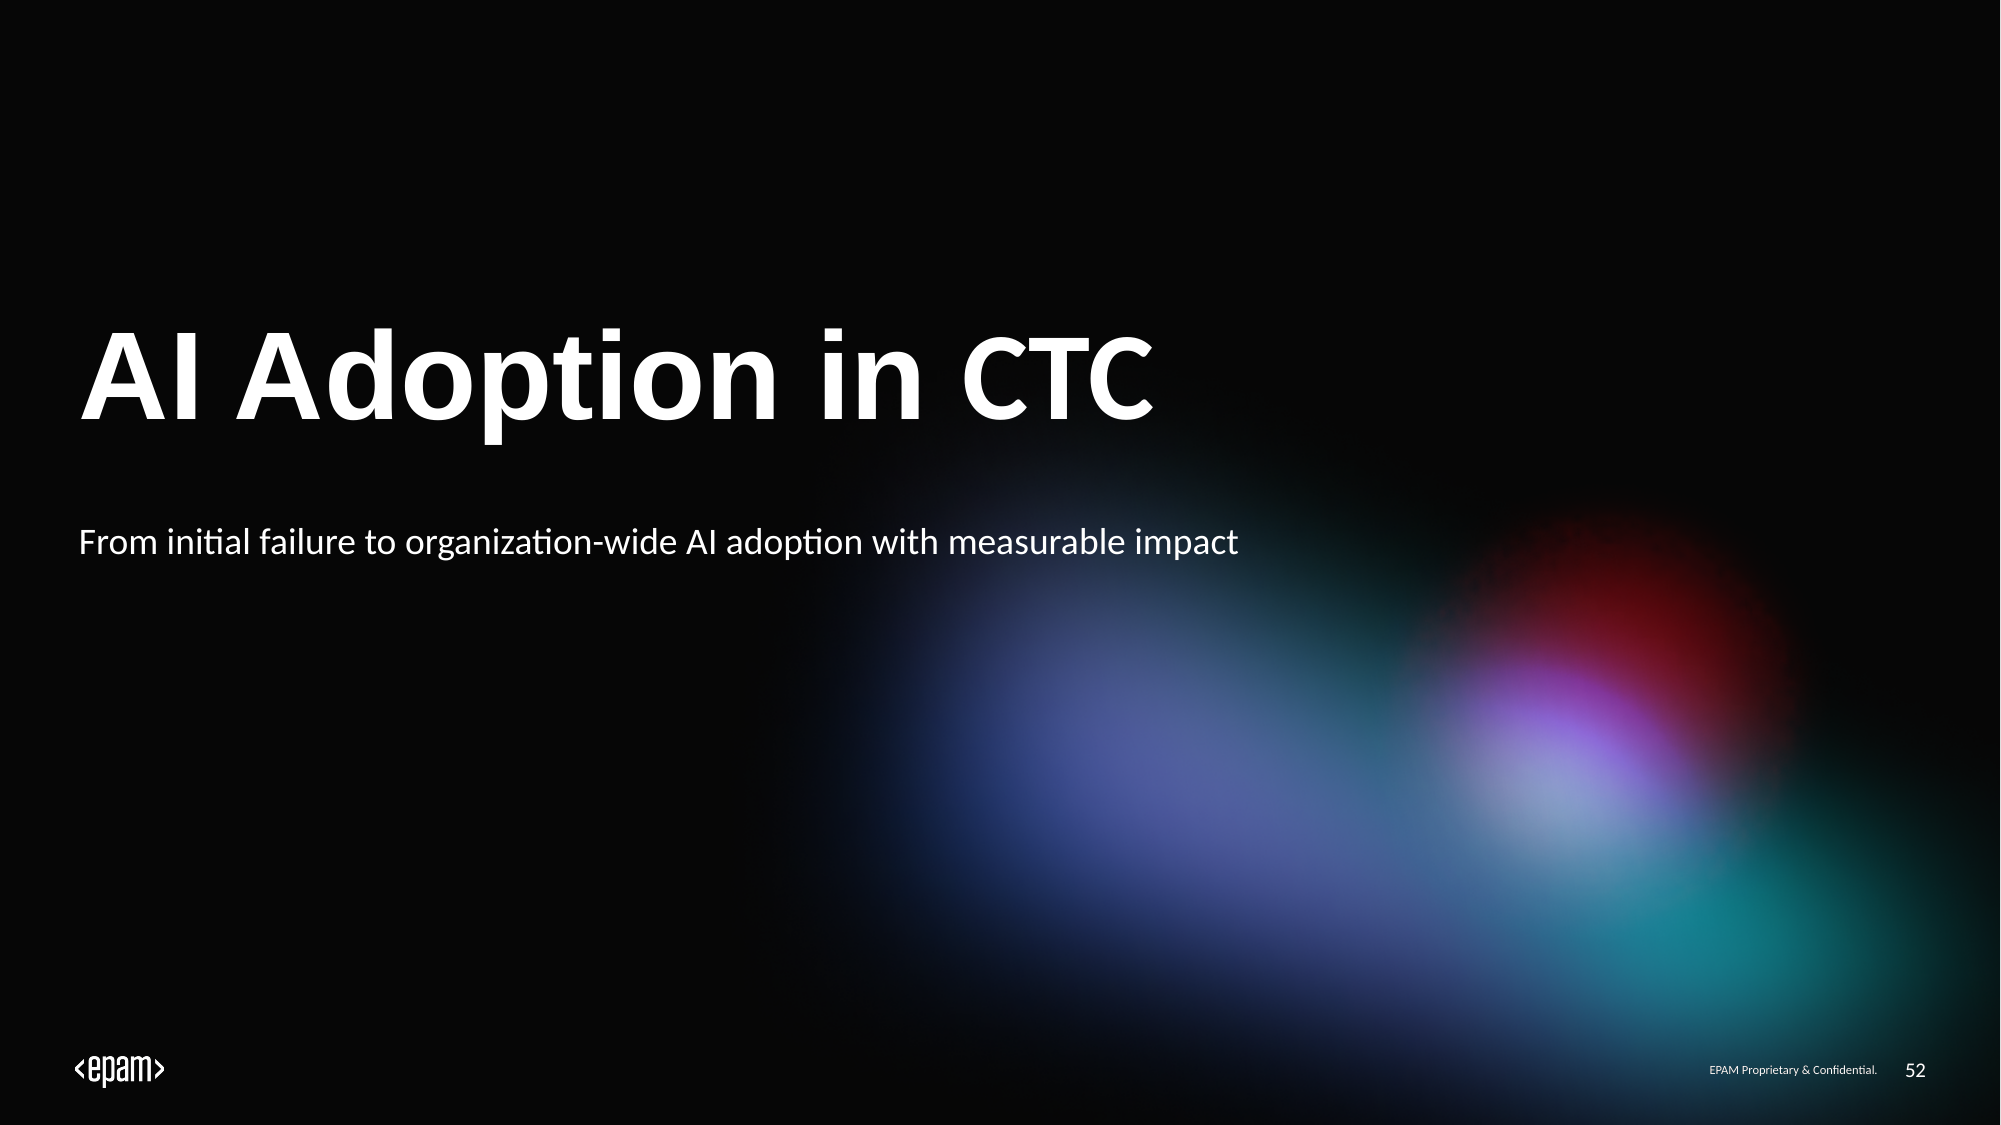

# AI Adoption in CTC
From initial failure to organization-wide AI adoption with measurable impact